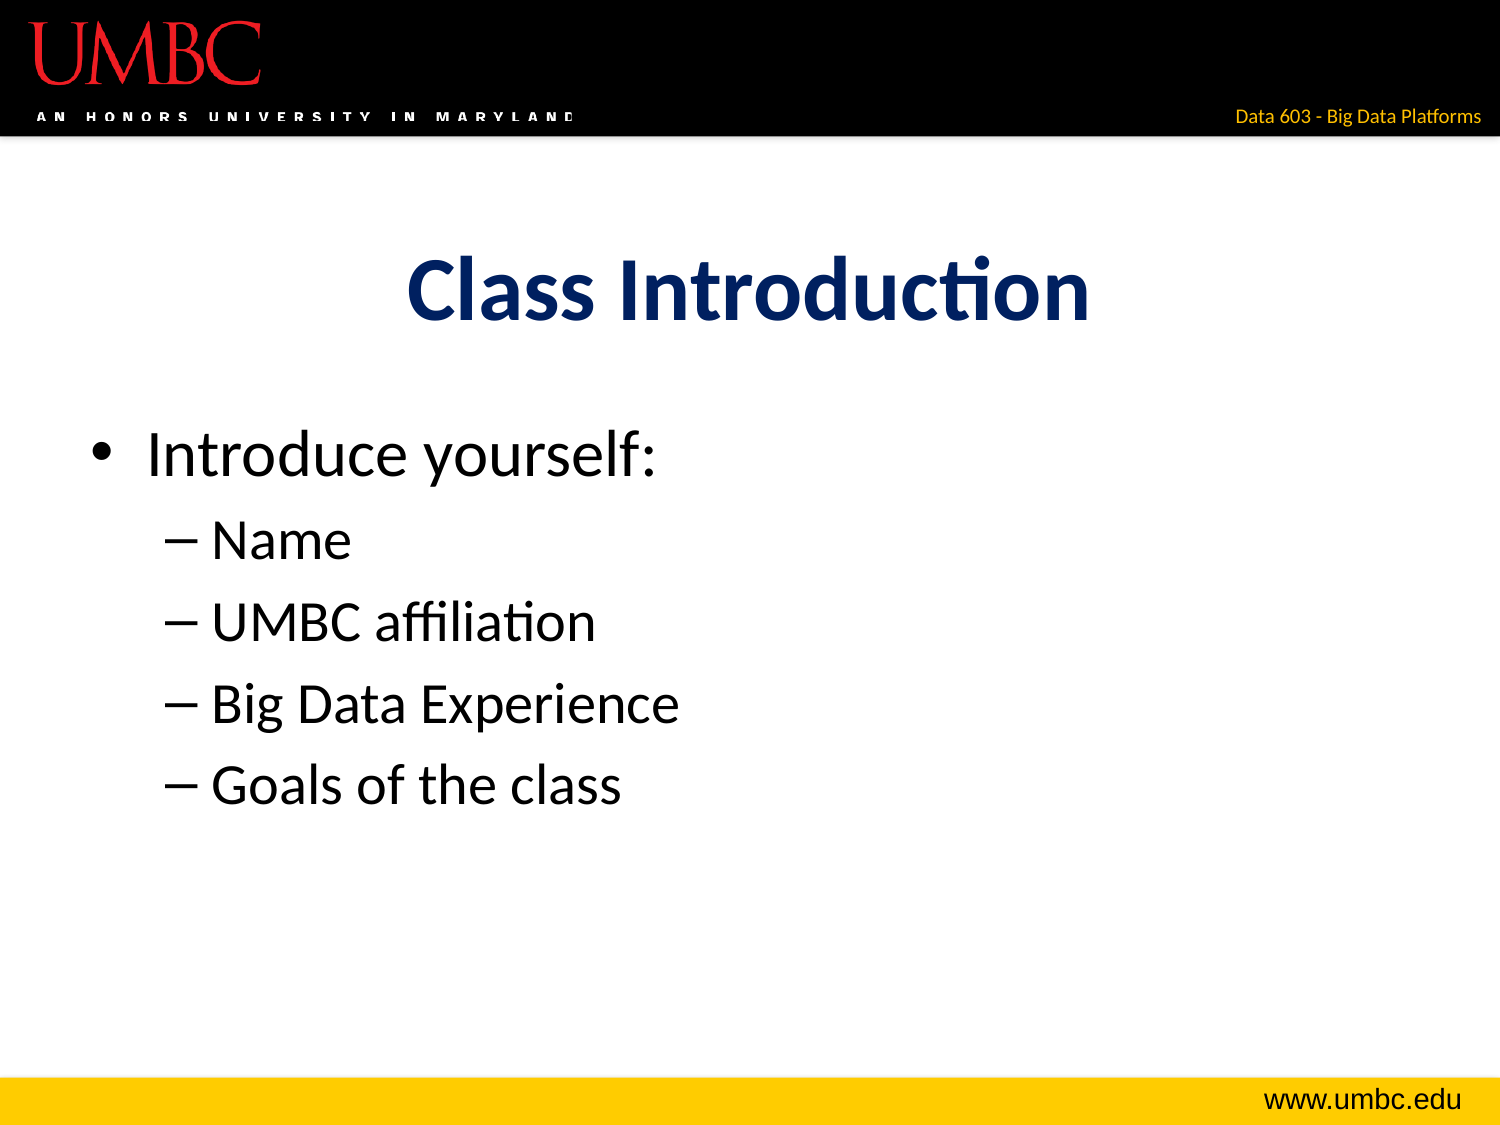

# Class Introduction
Introduce yourself:
Name
UMBC affiliation
Big Data Experience
Goals of the class